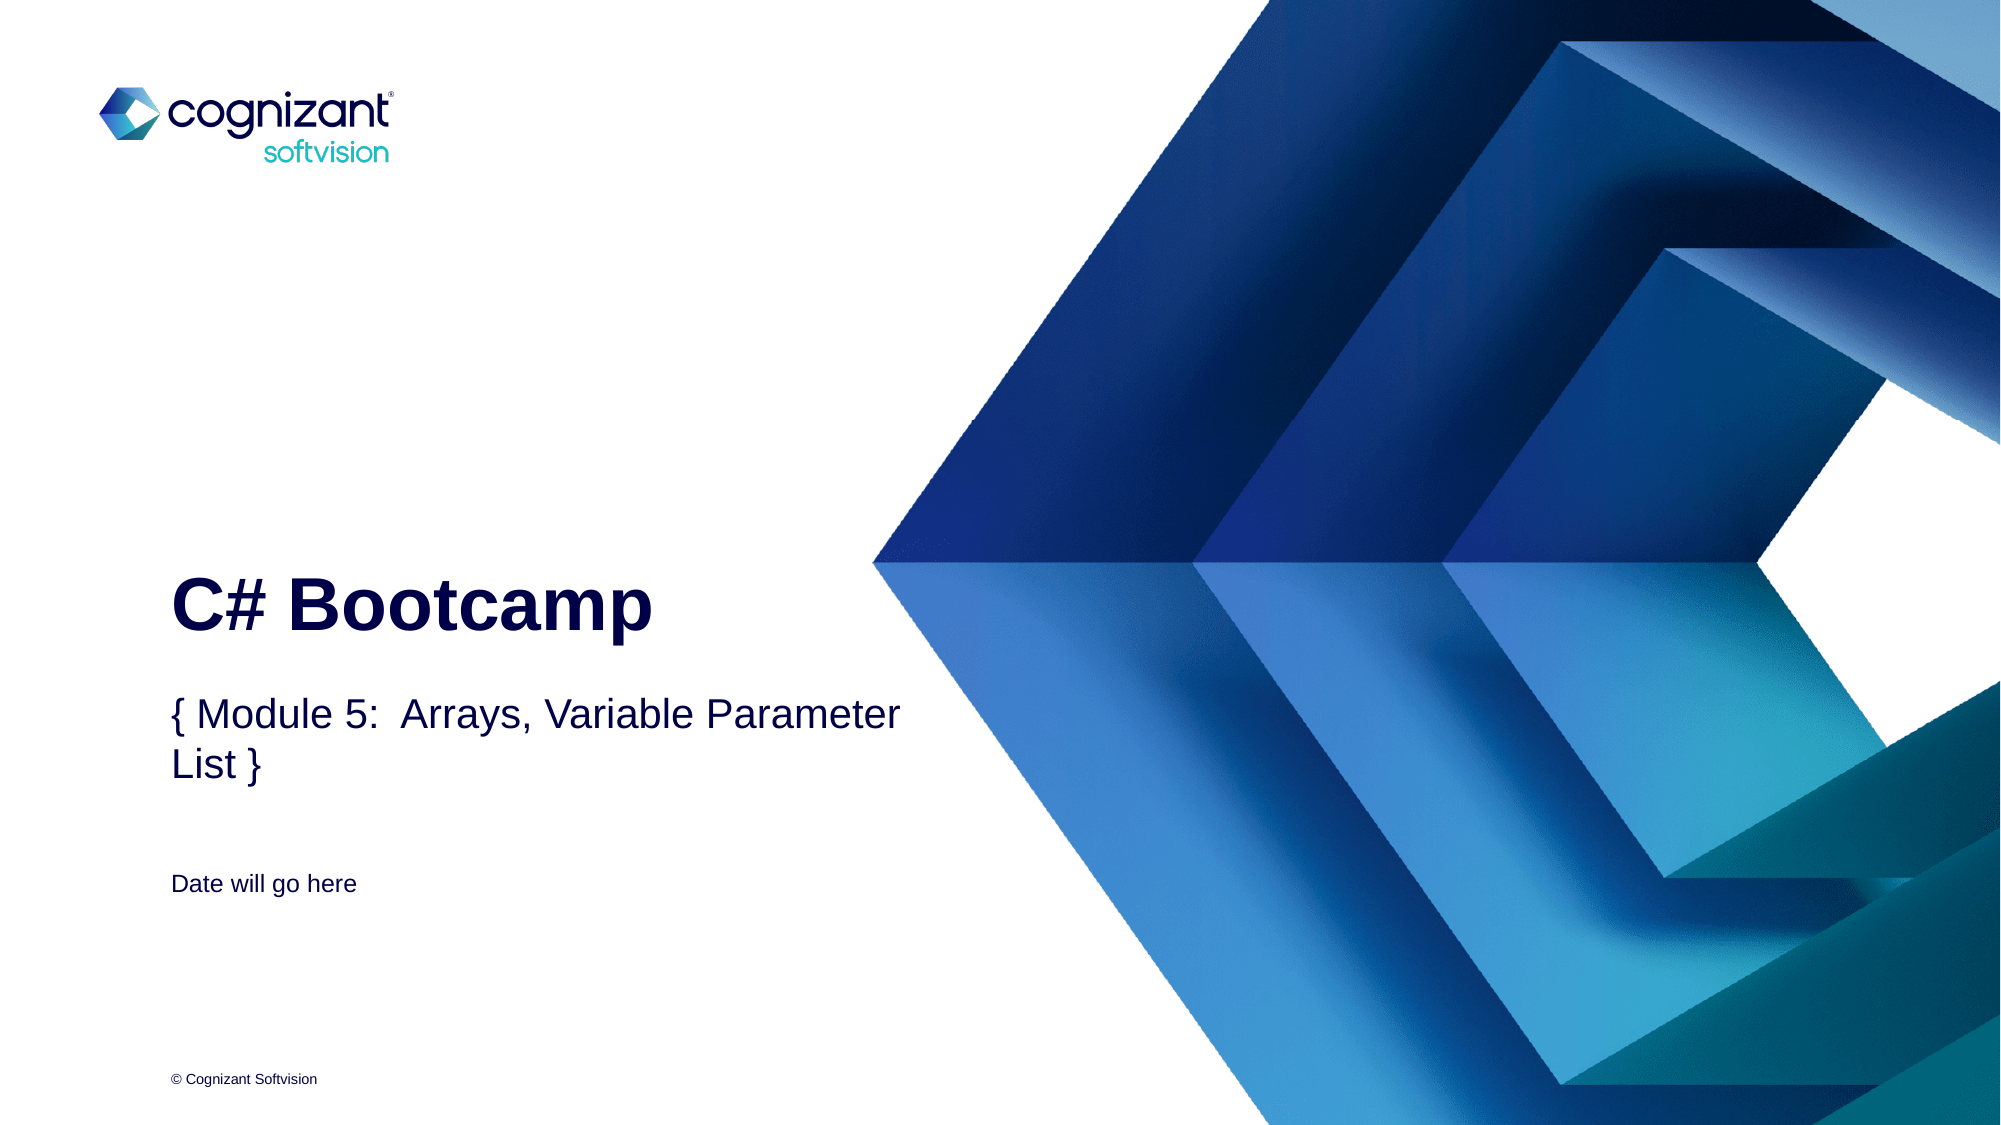

# C# Bootcamp
{ Module 5:  Arrays, Variable Parameter List }
Date will go here
© Cognizant Softvision